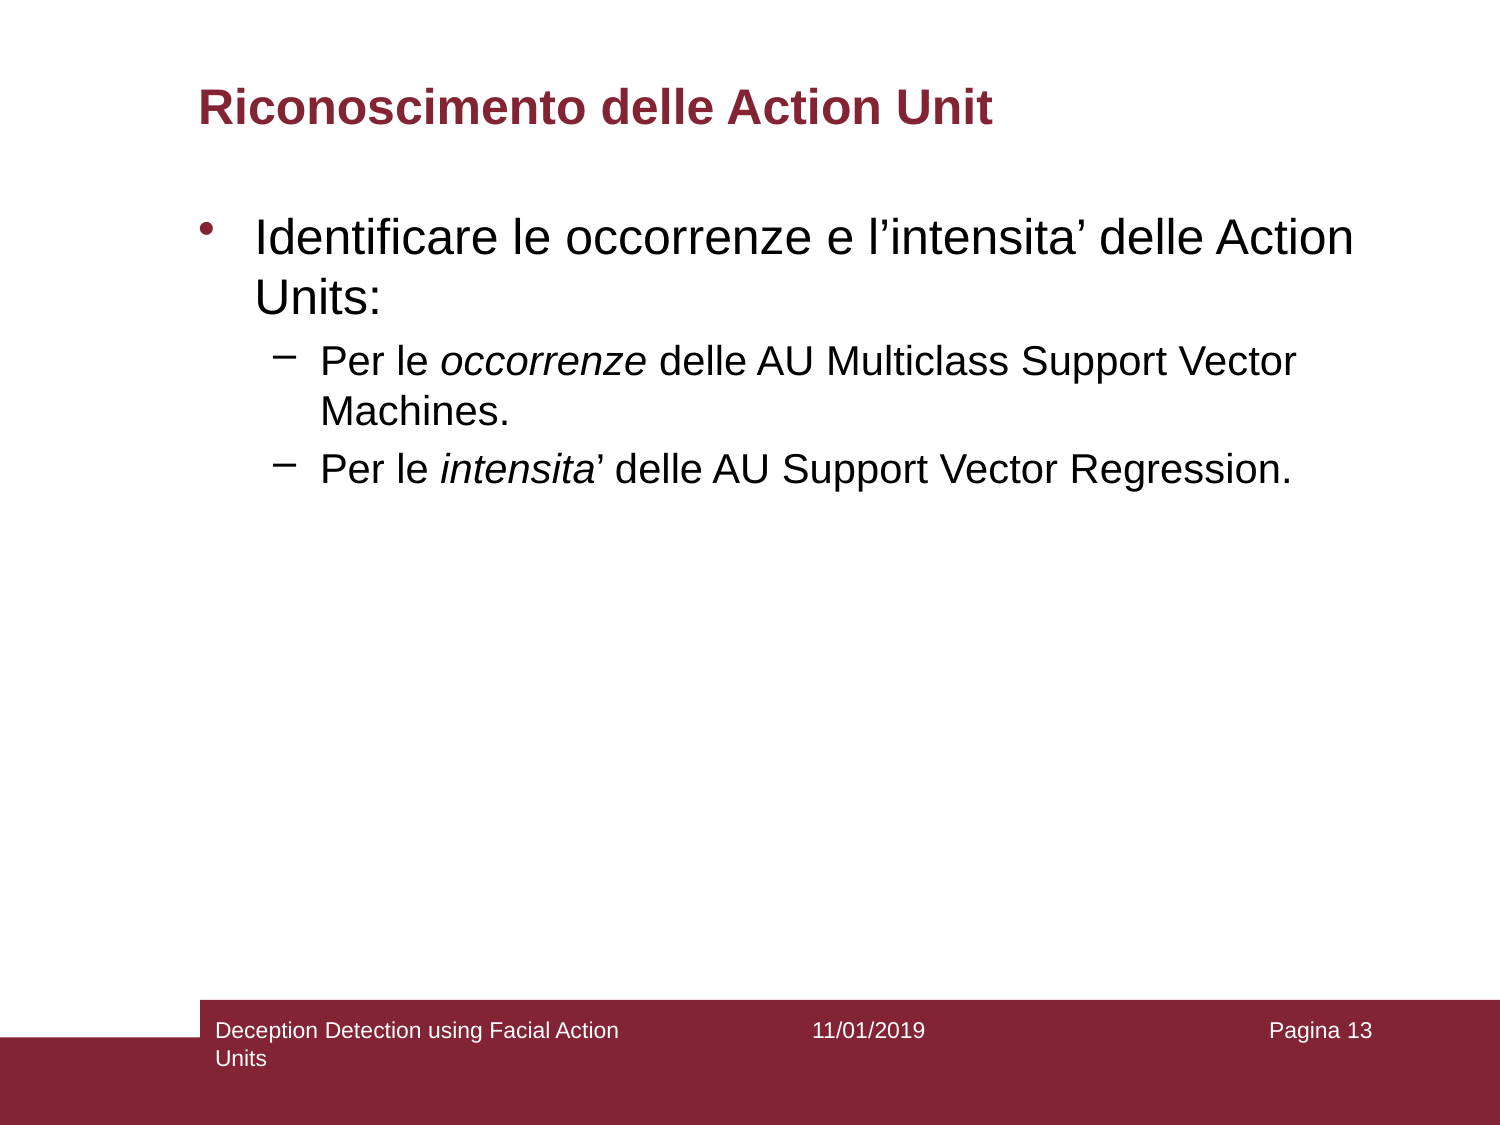

# Riconoscimento delle Action Unit
Identificare le occorrenze e l’intensita’ delle Action Units:
Per le occorrenze delle AU Multiclass Support Vector Machines.
Per le intensita’ delle AU Support Vector Regression.

Deception Detection using Facial Action Units
11/01/2019
Pagina 13